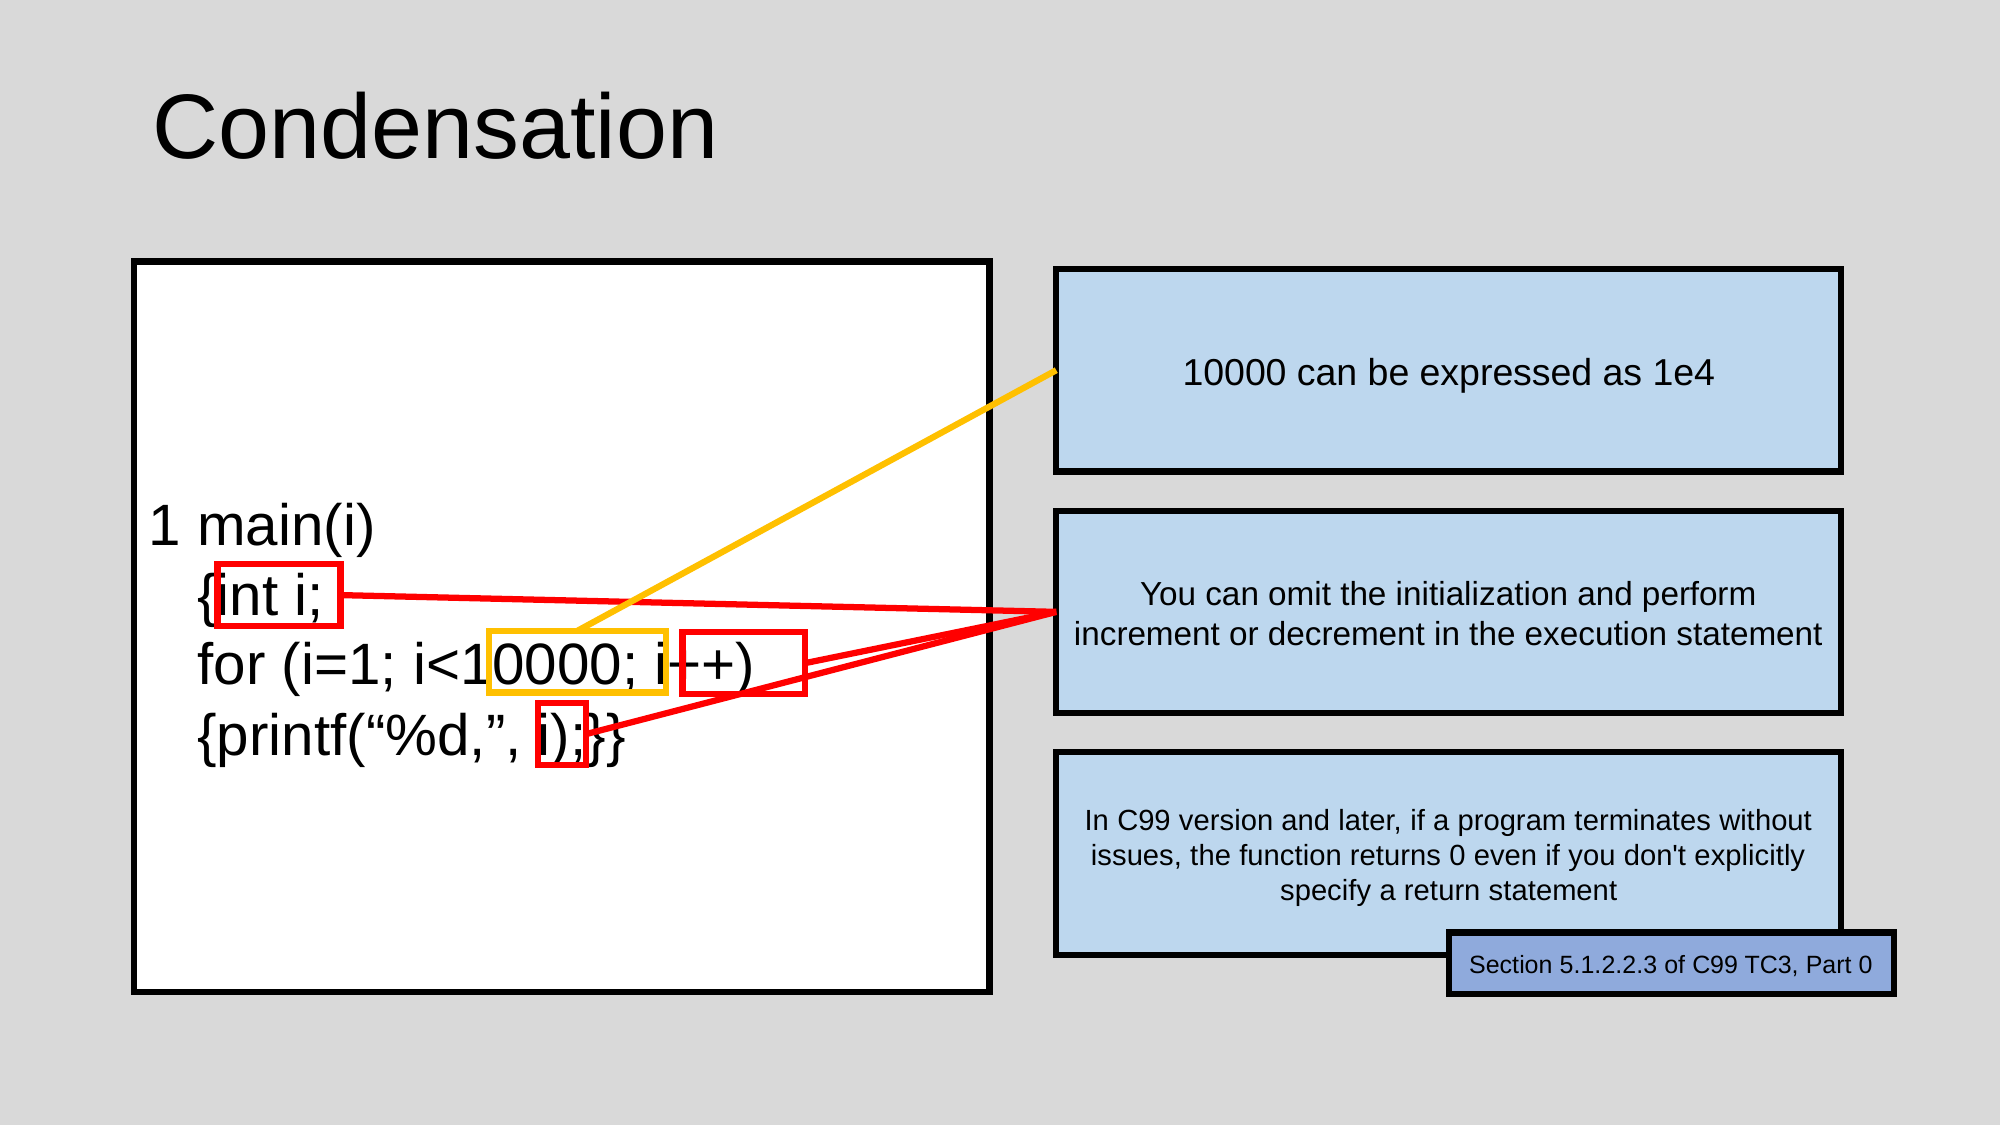

# Condensation
1 main(i)
   {int i;
   for (i=1; i<10000; i++)
   {printf(“%d,”, i);}}
10000 can be expressed as 1e4
You can omit the initialization and perform increment or decrement in the execution statement

In C99 version and later, if a program terminates without issues, the function returns 0 even if you don't explicitly specify a return statement
Section 5.1.2.2.3 of C99 TC3, Part 0